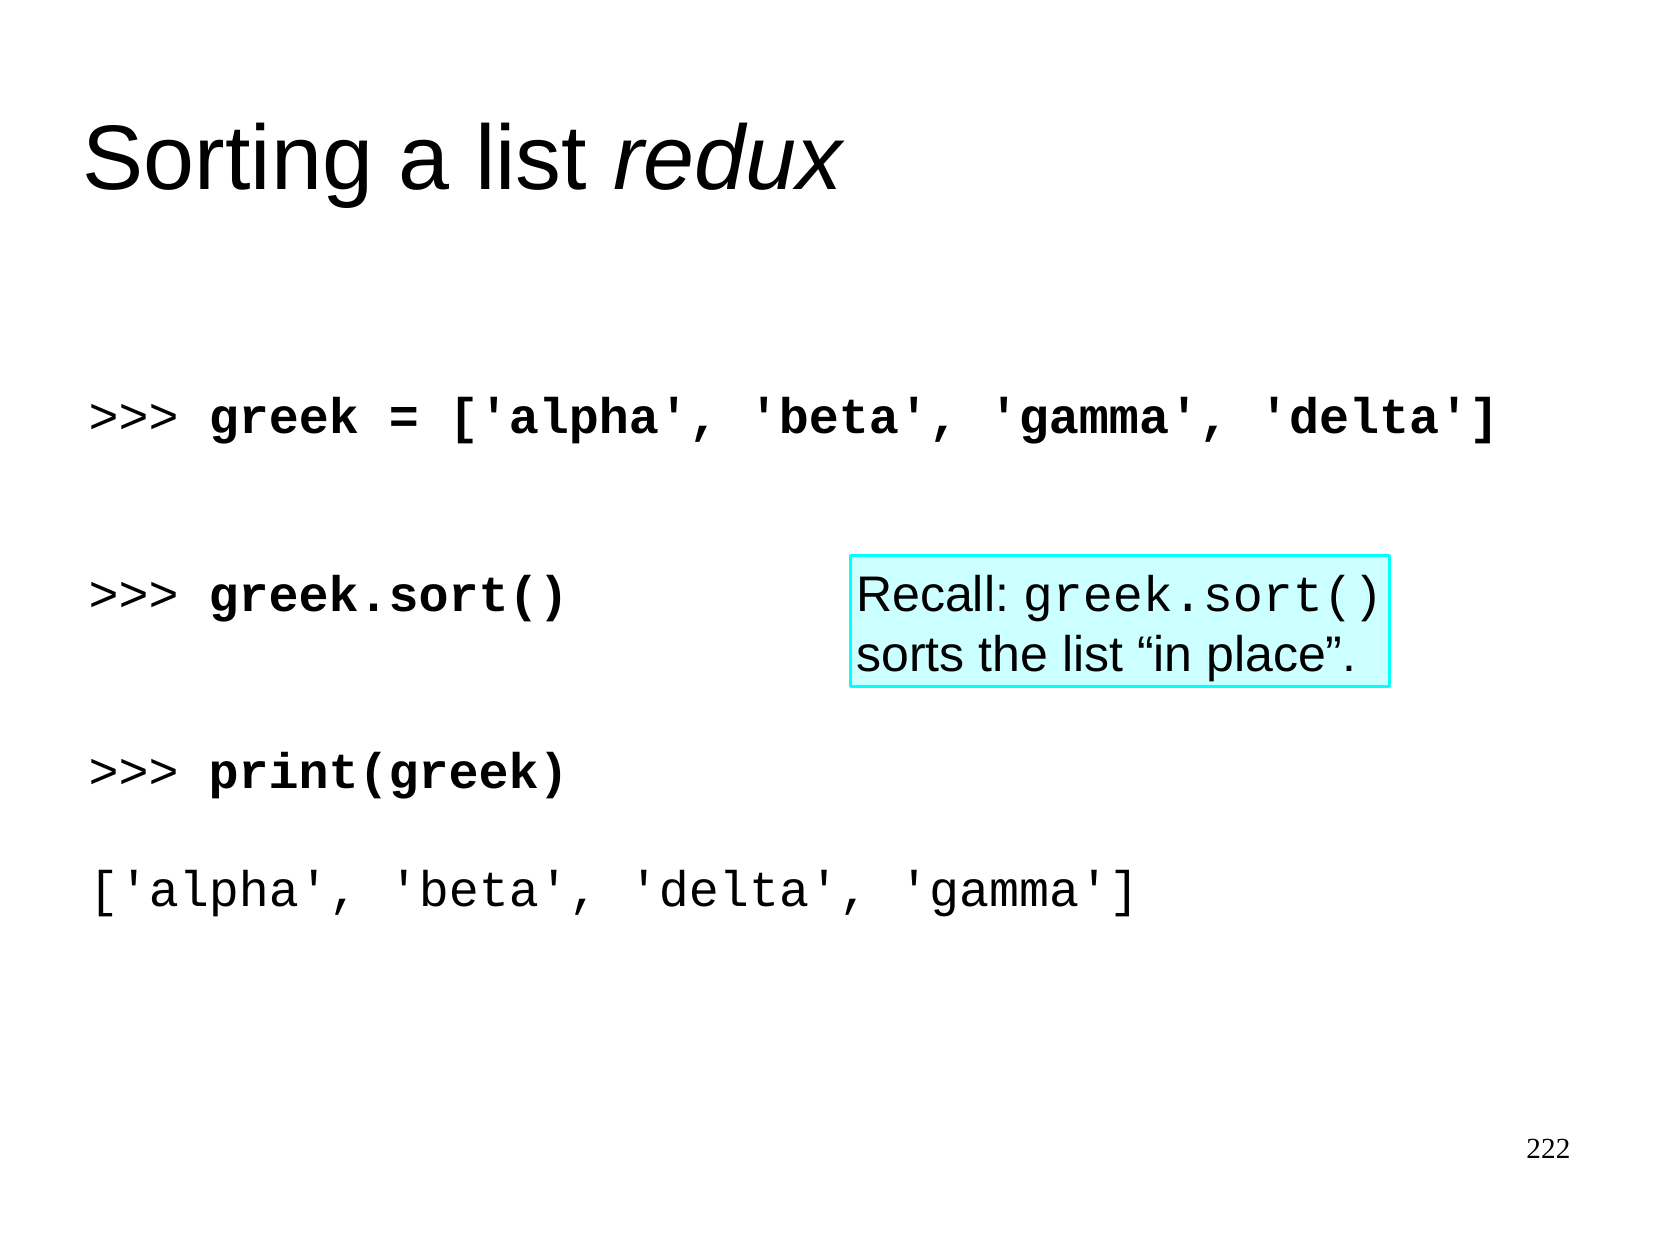

Sorting a list redux
>>>
greek = ['alpha', 'beta', 'gamma', 'delta']
>>>
greek.sort()
Recall: greek.sort()
sorts the list “in place”.
>>>
print(greek)
['alpha', 'beta', 'delta', 'gamma']
222